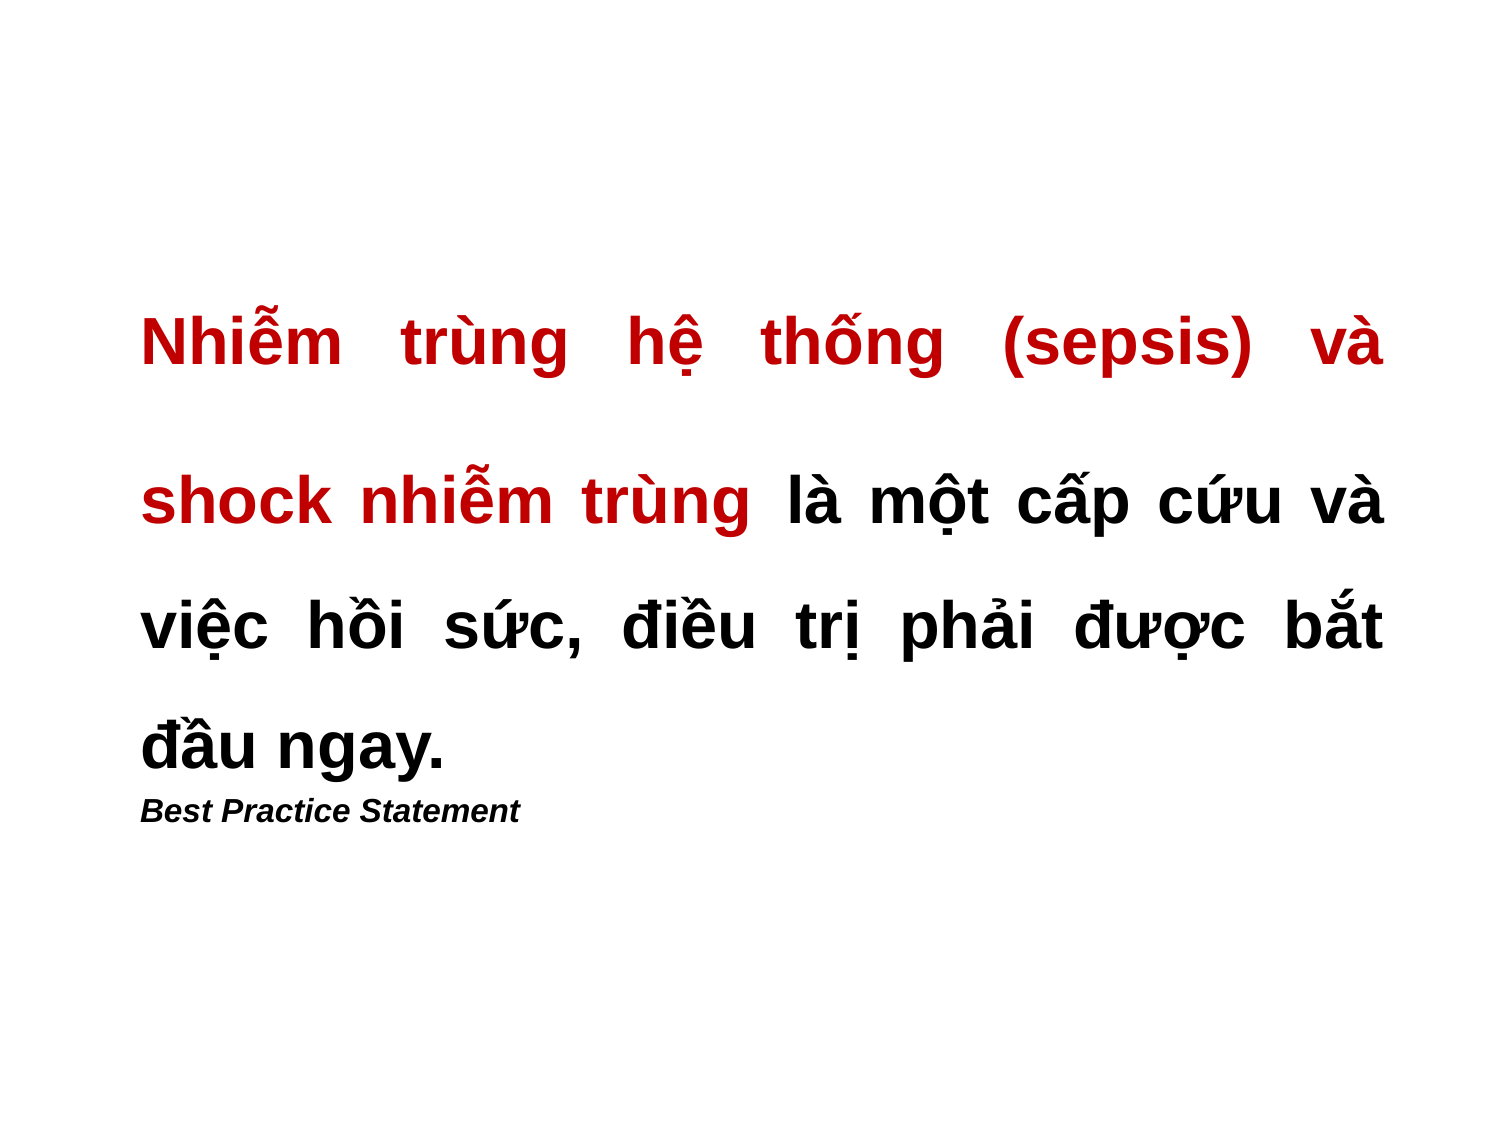

Nhiễm trùng hệ thống (sepsis) và shock nhiễm trùng là một cấp cứu và việc hồi sức, điều trị phải được bắt đầu ngay.
Best Practice Statement